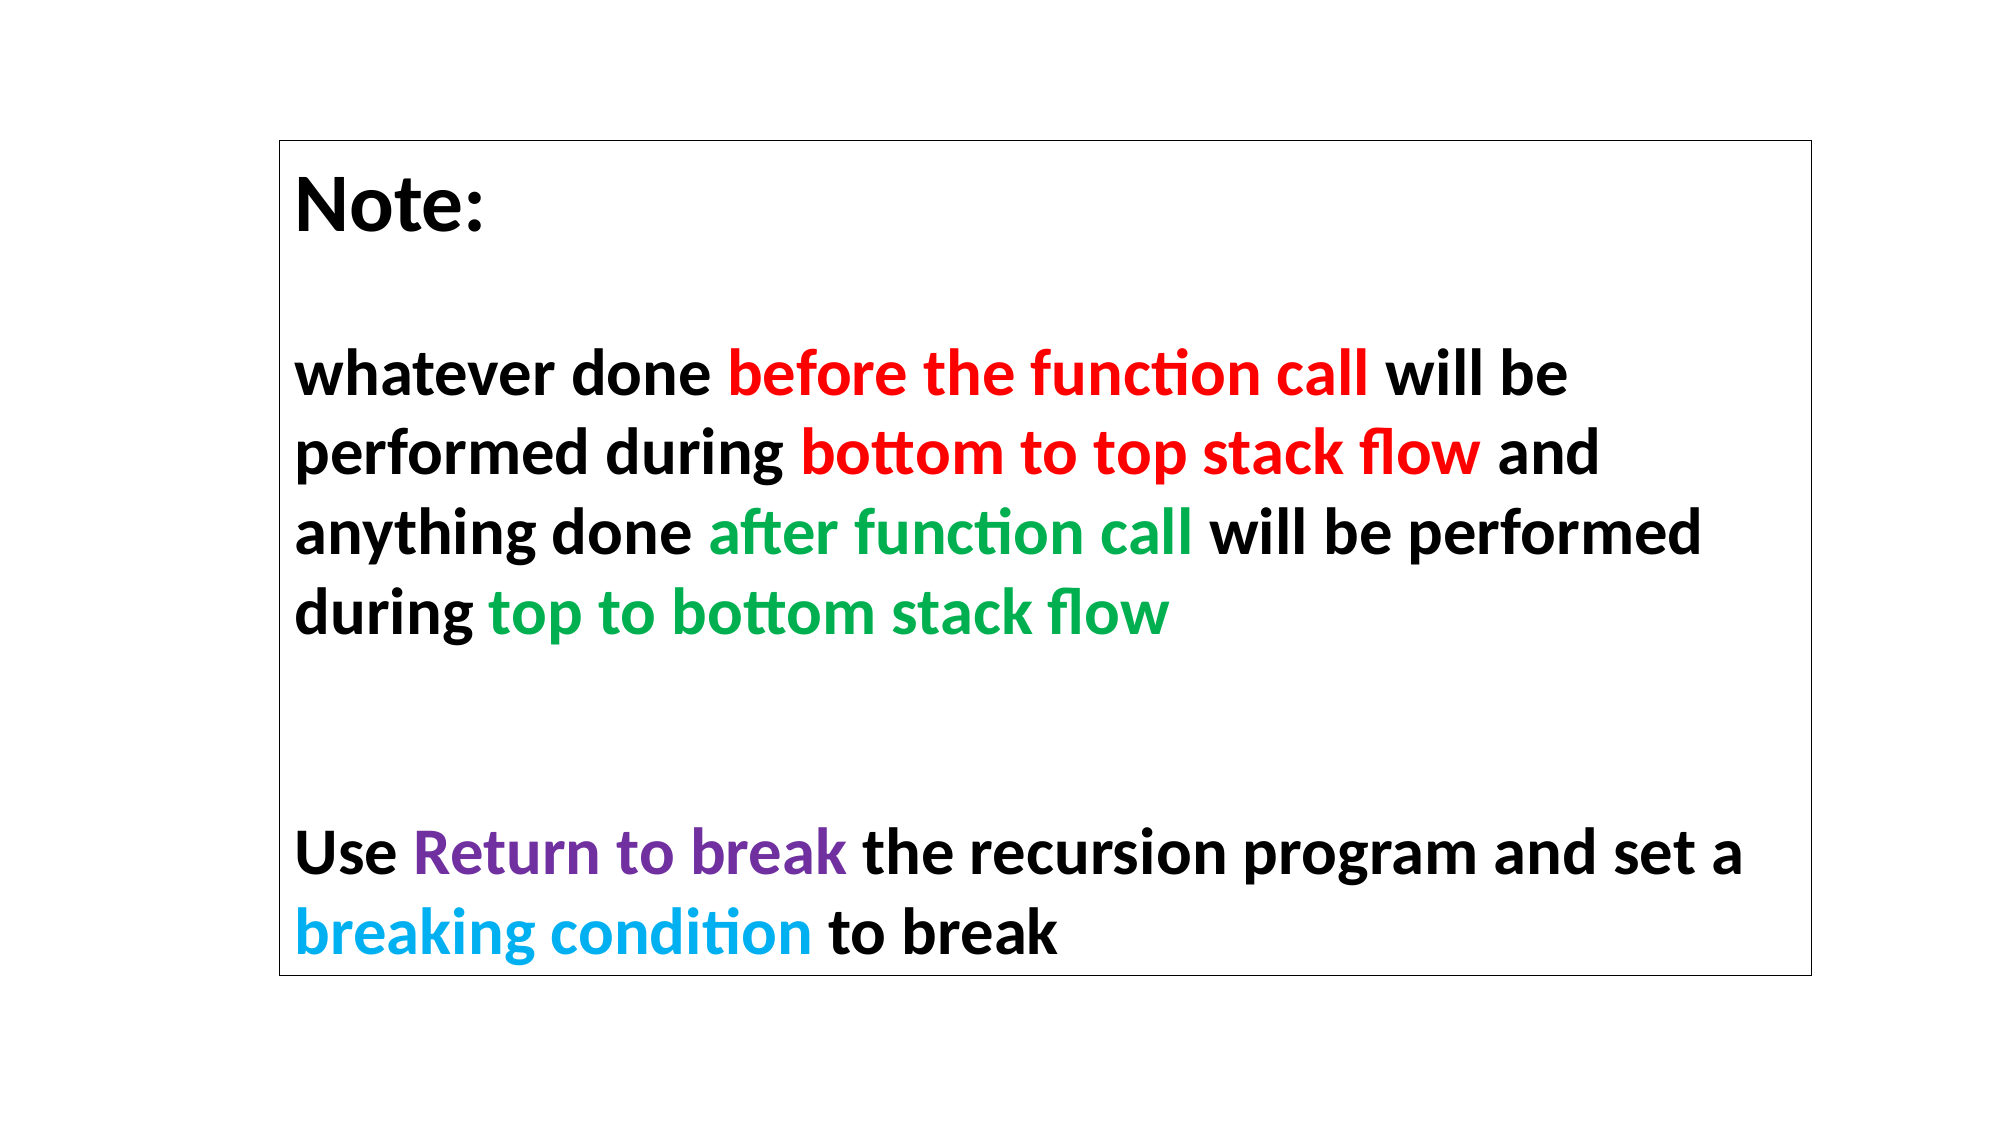

Note:
whatever done before the function call will be performed during bottom to top stack flow and anything done after function call will be performed during top to bottom stack flow

Use Return to break the recursion program and set a breaking condition to break